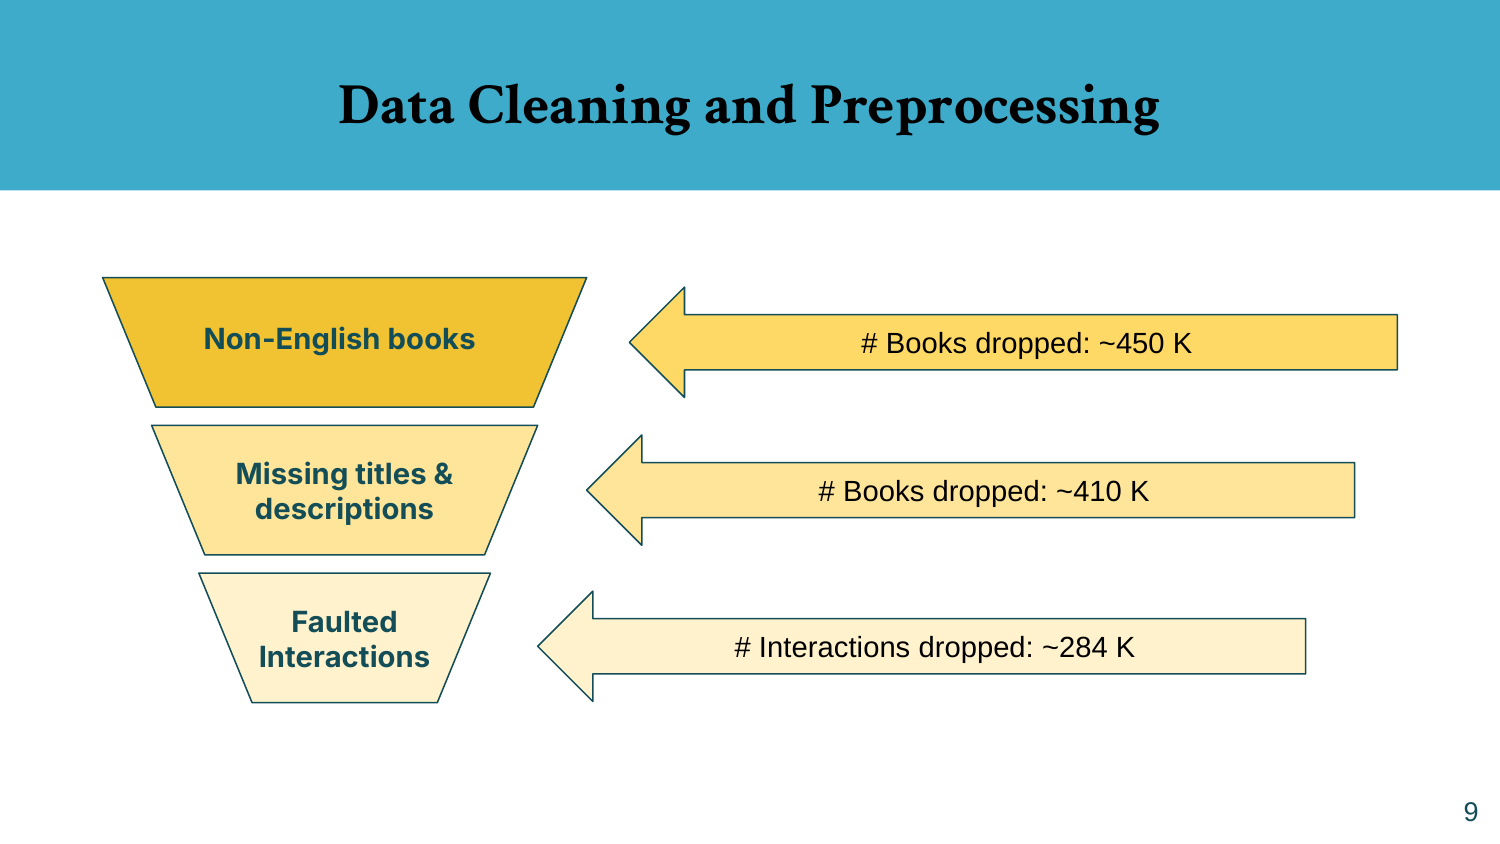

# Data Cleaning and Preprocessing

# Books dropped: ~450 K
Non-English books

# Books dropped: ~410 K
Missing titles & descriptions

Faulted Interactions
# Interactions dropped: ~284 K
9